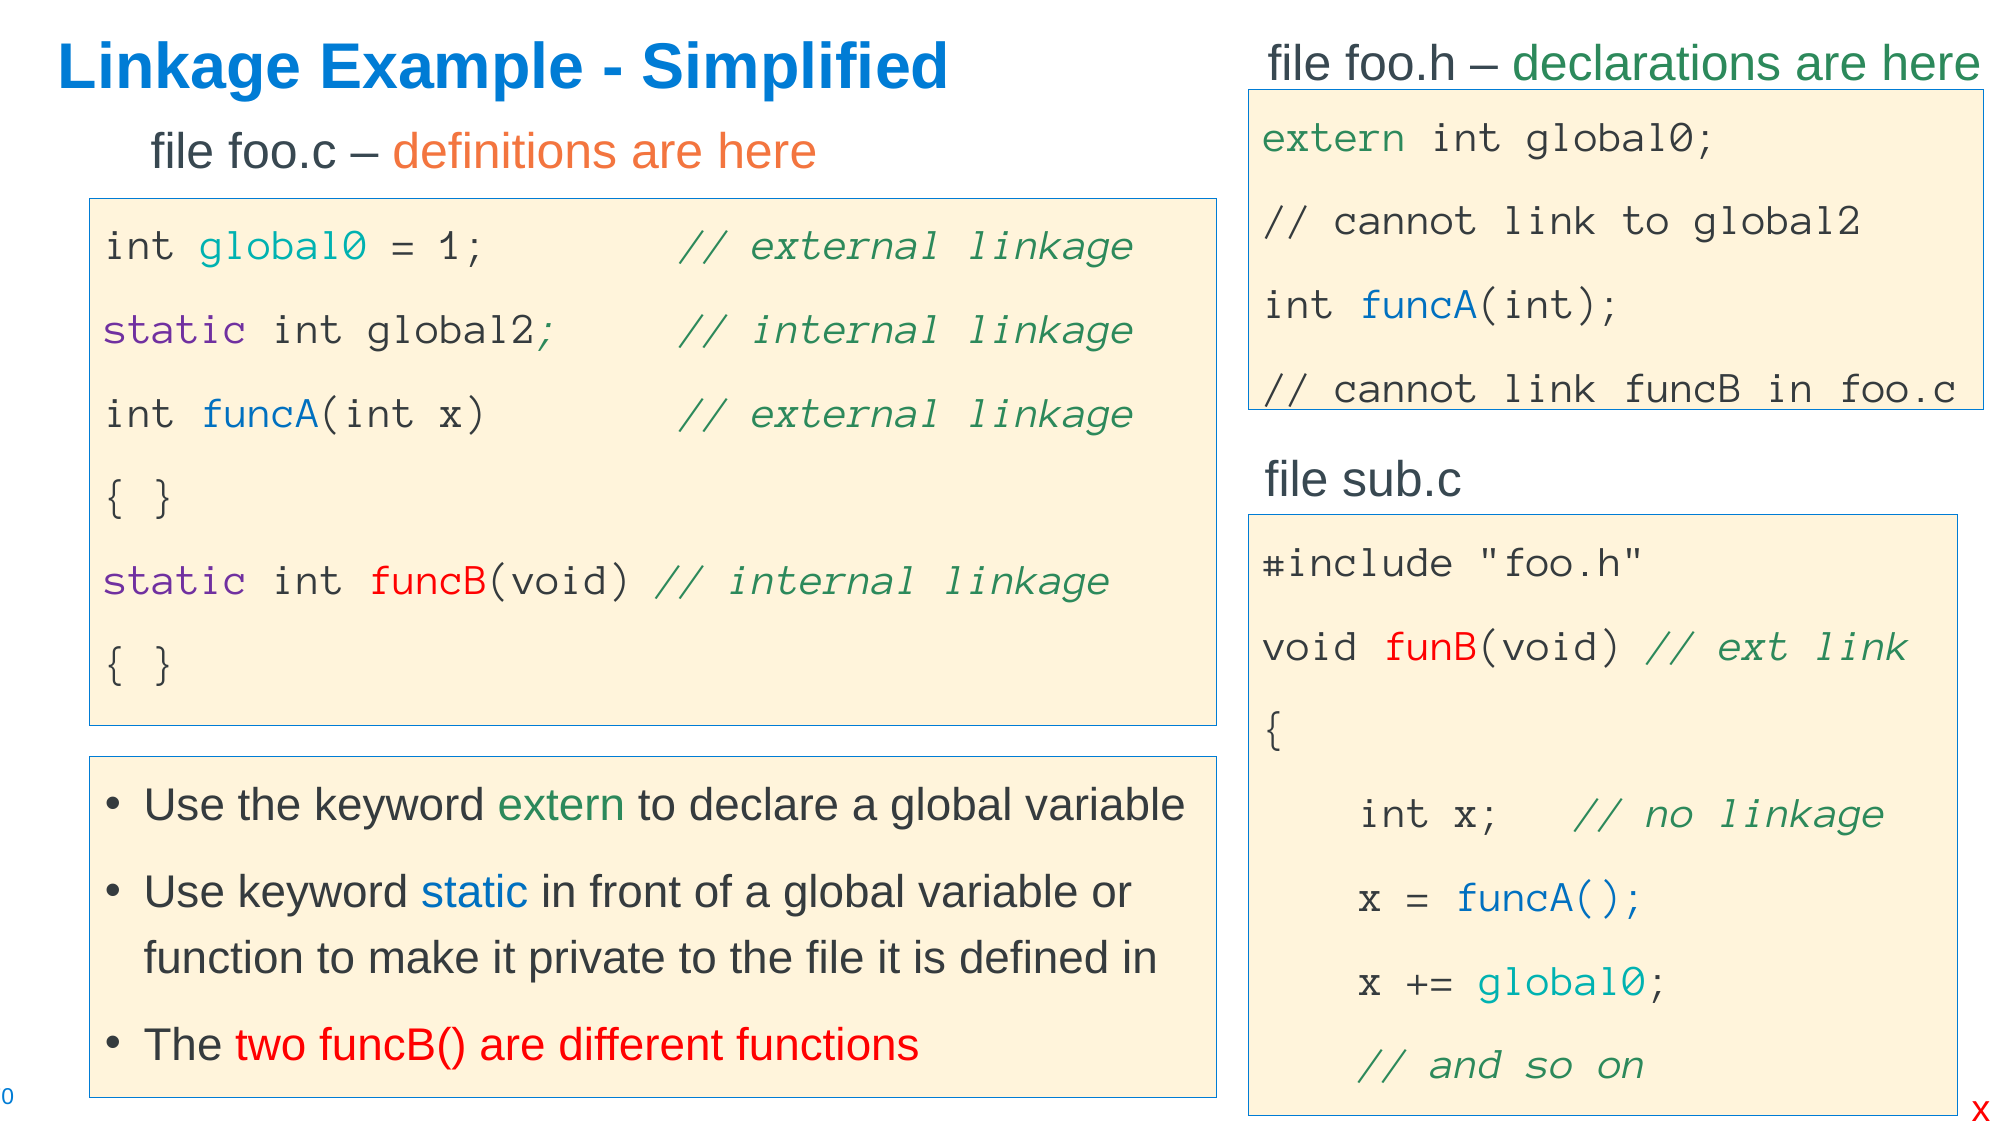

# Linkage Example - Simplified
file foo.h – declarations are here
extern int global0;
// cannot link to global2
int funcA(int);
// cannot link funcB in foo.c
file foo.c – definitions are here
int global0 = 1;        // external linkage
static int global2;     // internal linkage
int funcA(int x)        // external linkage
{ }
static int funcB(void) // internal linkage
{ }

file sub.c
#include "foo.h"
void funB(void) // ext link
{
    int x;   // no linkage
    x = funcA();
    x += global0;
    // and so on

Use the keyword extern to declare a global variable
Use keyword static in front of a global variable or function to make it private to the file it is defined in
The two funcB() are different functions
x